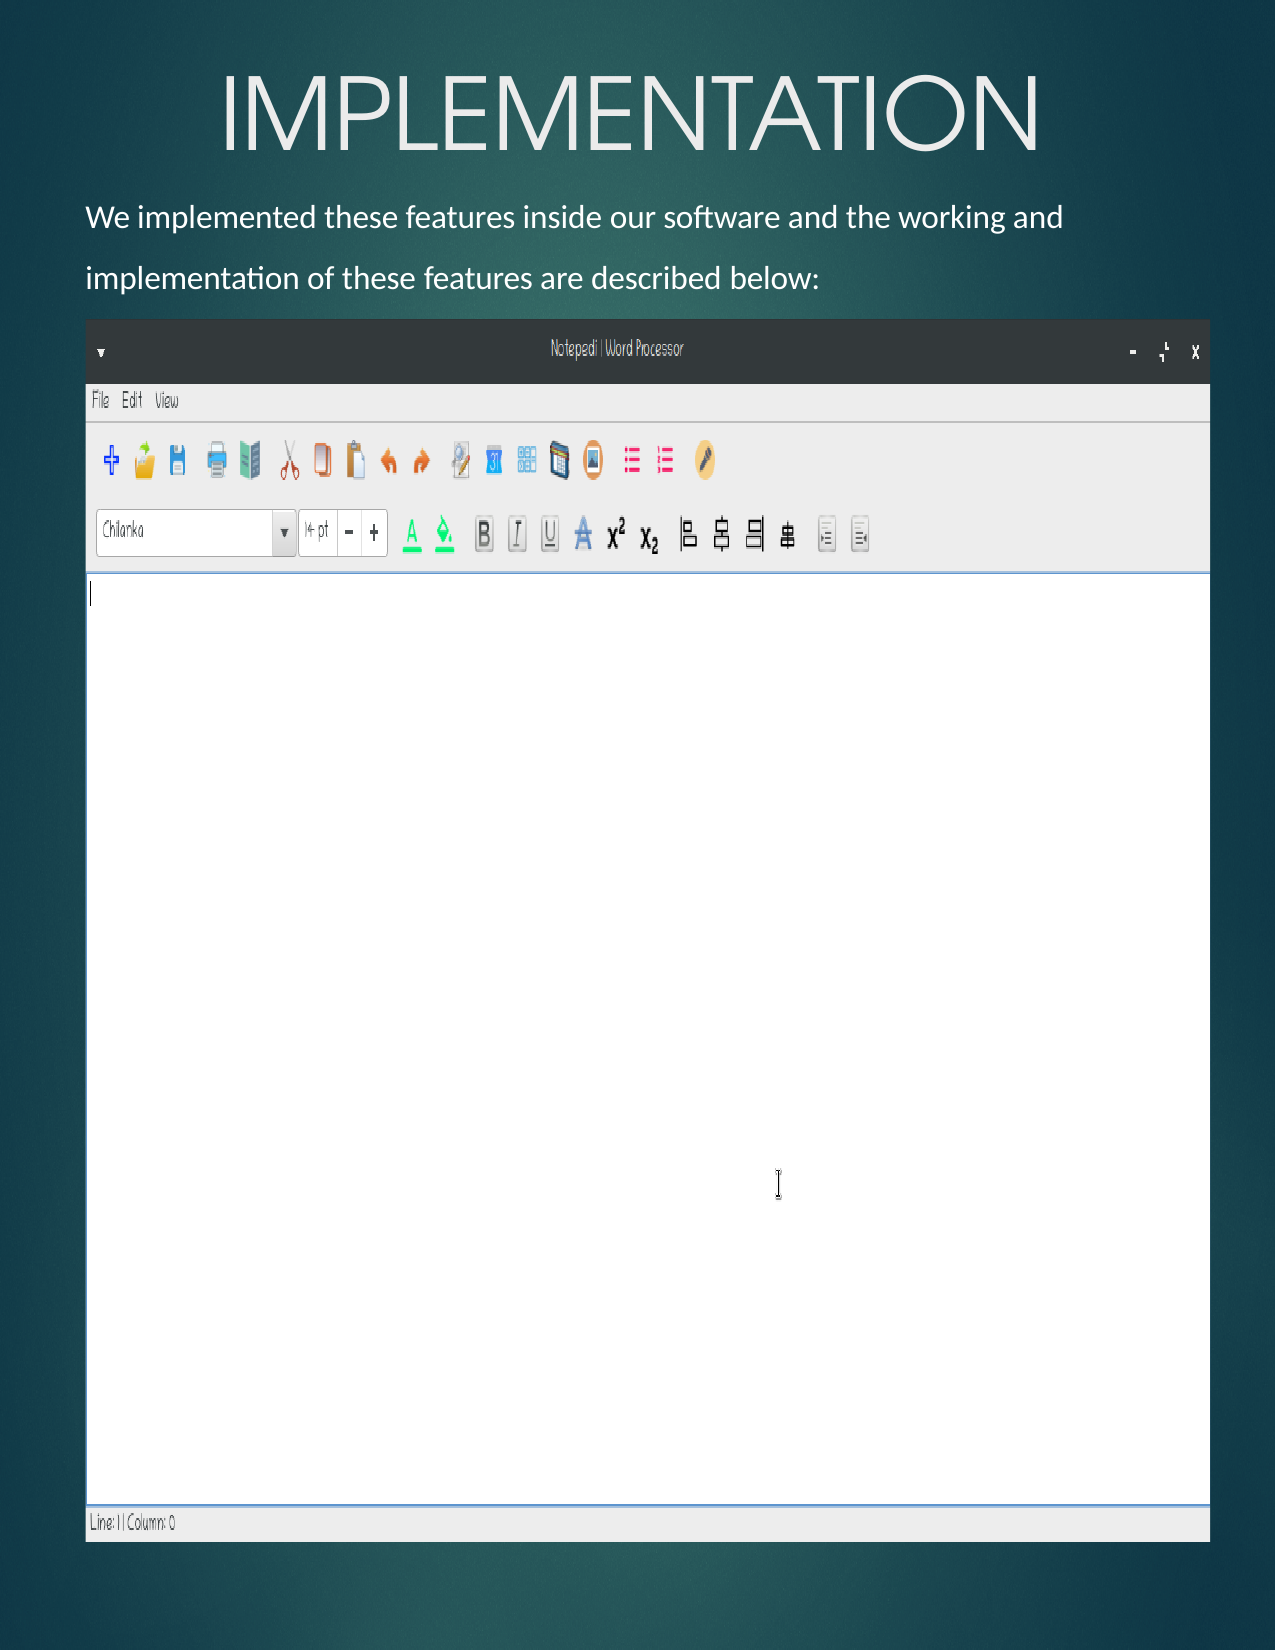

# IMPLEMENTATION
We implemented these features inside our software and the working and  implementation of these features are described below: